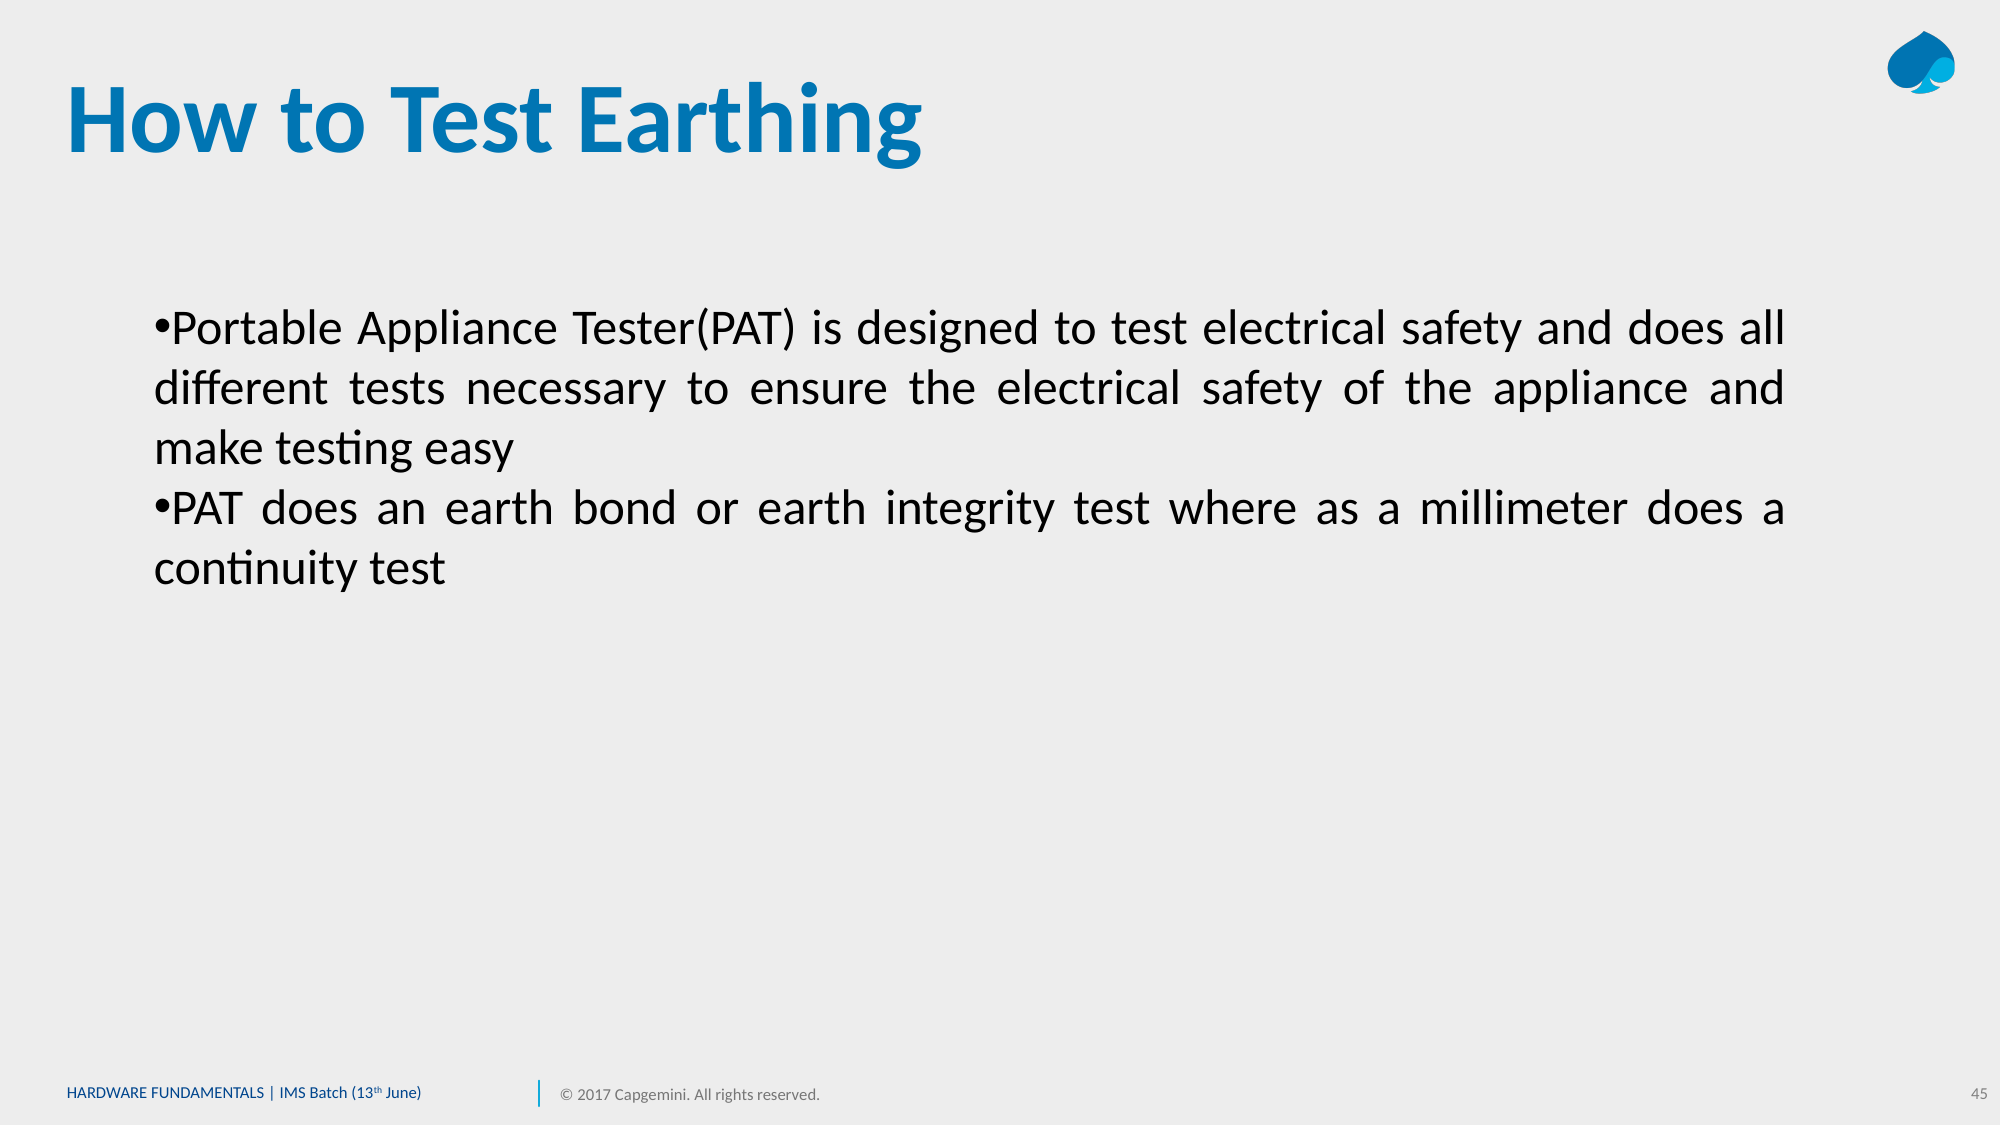

# How to Test Earthing
Portable Appliance Tester(PAT) is designed to test electrical safety and does all different tests necessary to ensure the electrical safety of the appliance and make testing easy
PAT does an earth bond or earth integrity test where as a millimeter does a continuity test